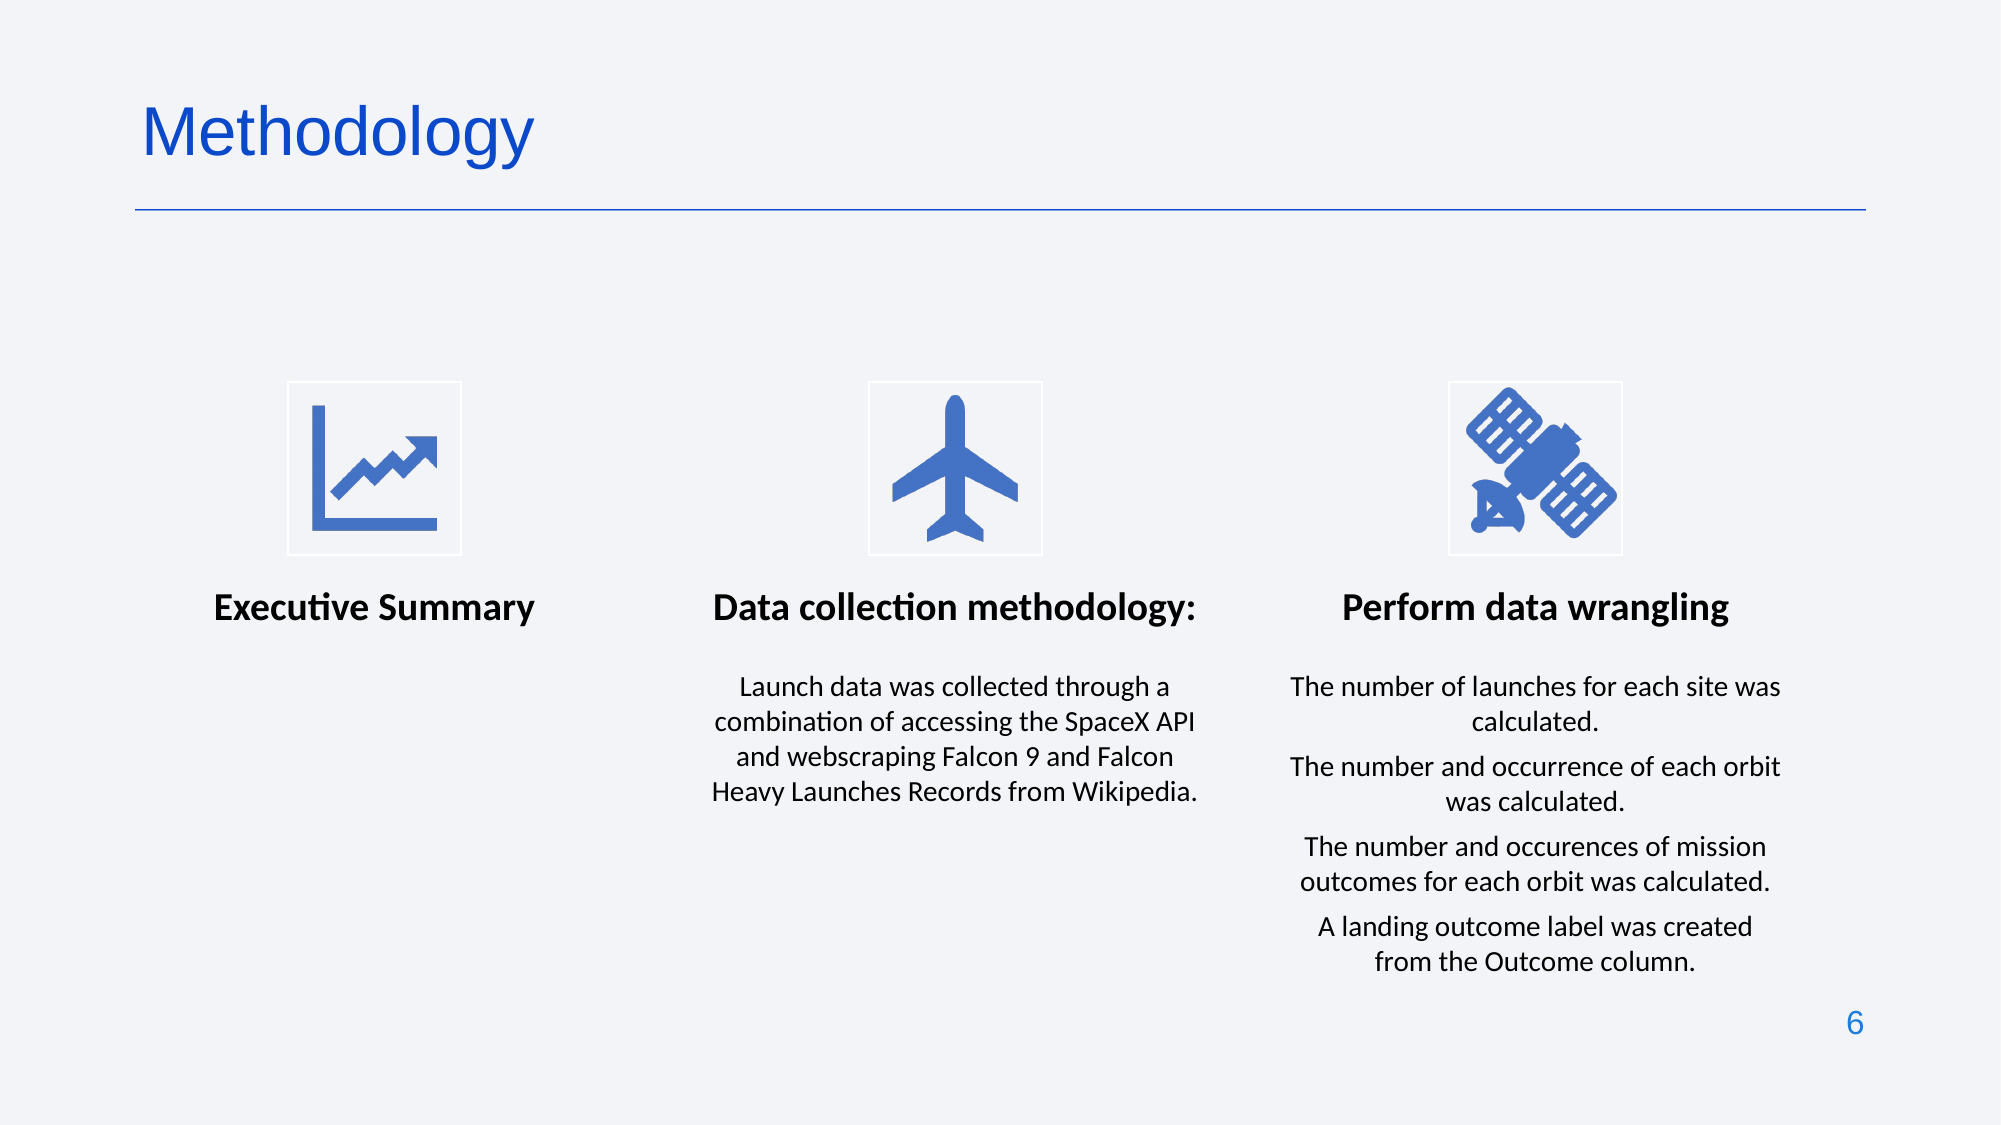

Methodology
Executive Summary
Data collection methodology:
Launch data was collected through a combination of accessing the SpaceX API and webscraping Falcon 9 and Falcon Heavy Launches Records from Wikipedia.
Perform data wrangling
The number of launches for each site was calculated.
The number and occurrence of each orbit was calculated.
The number and occurences of mission outcomes for each orbit was calculated.
A landing outcome label was created from the Outcome column.
6